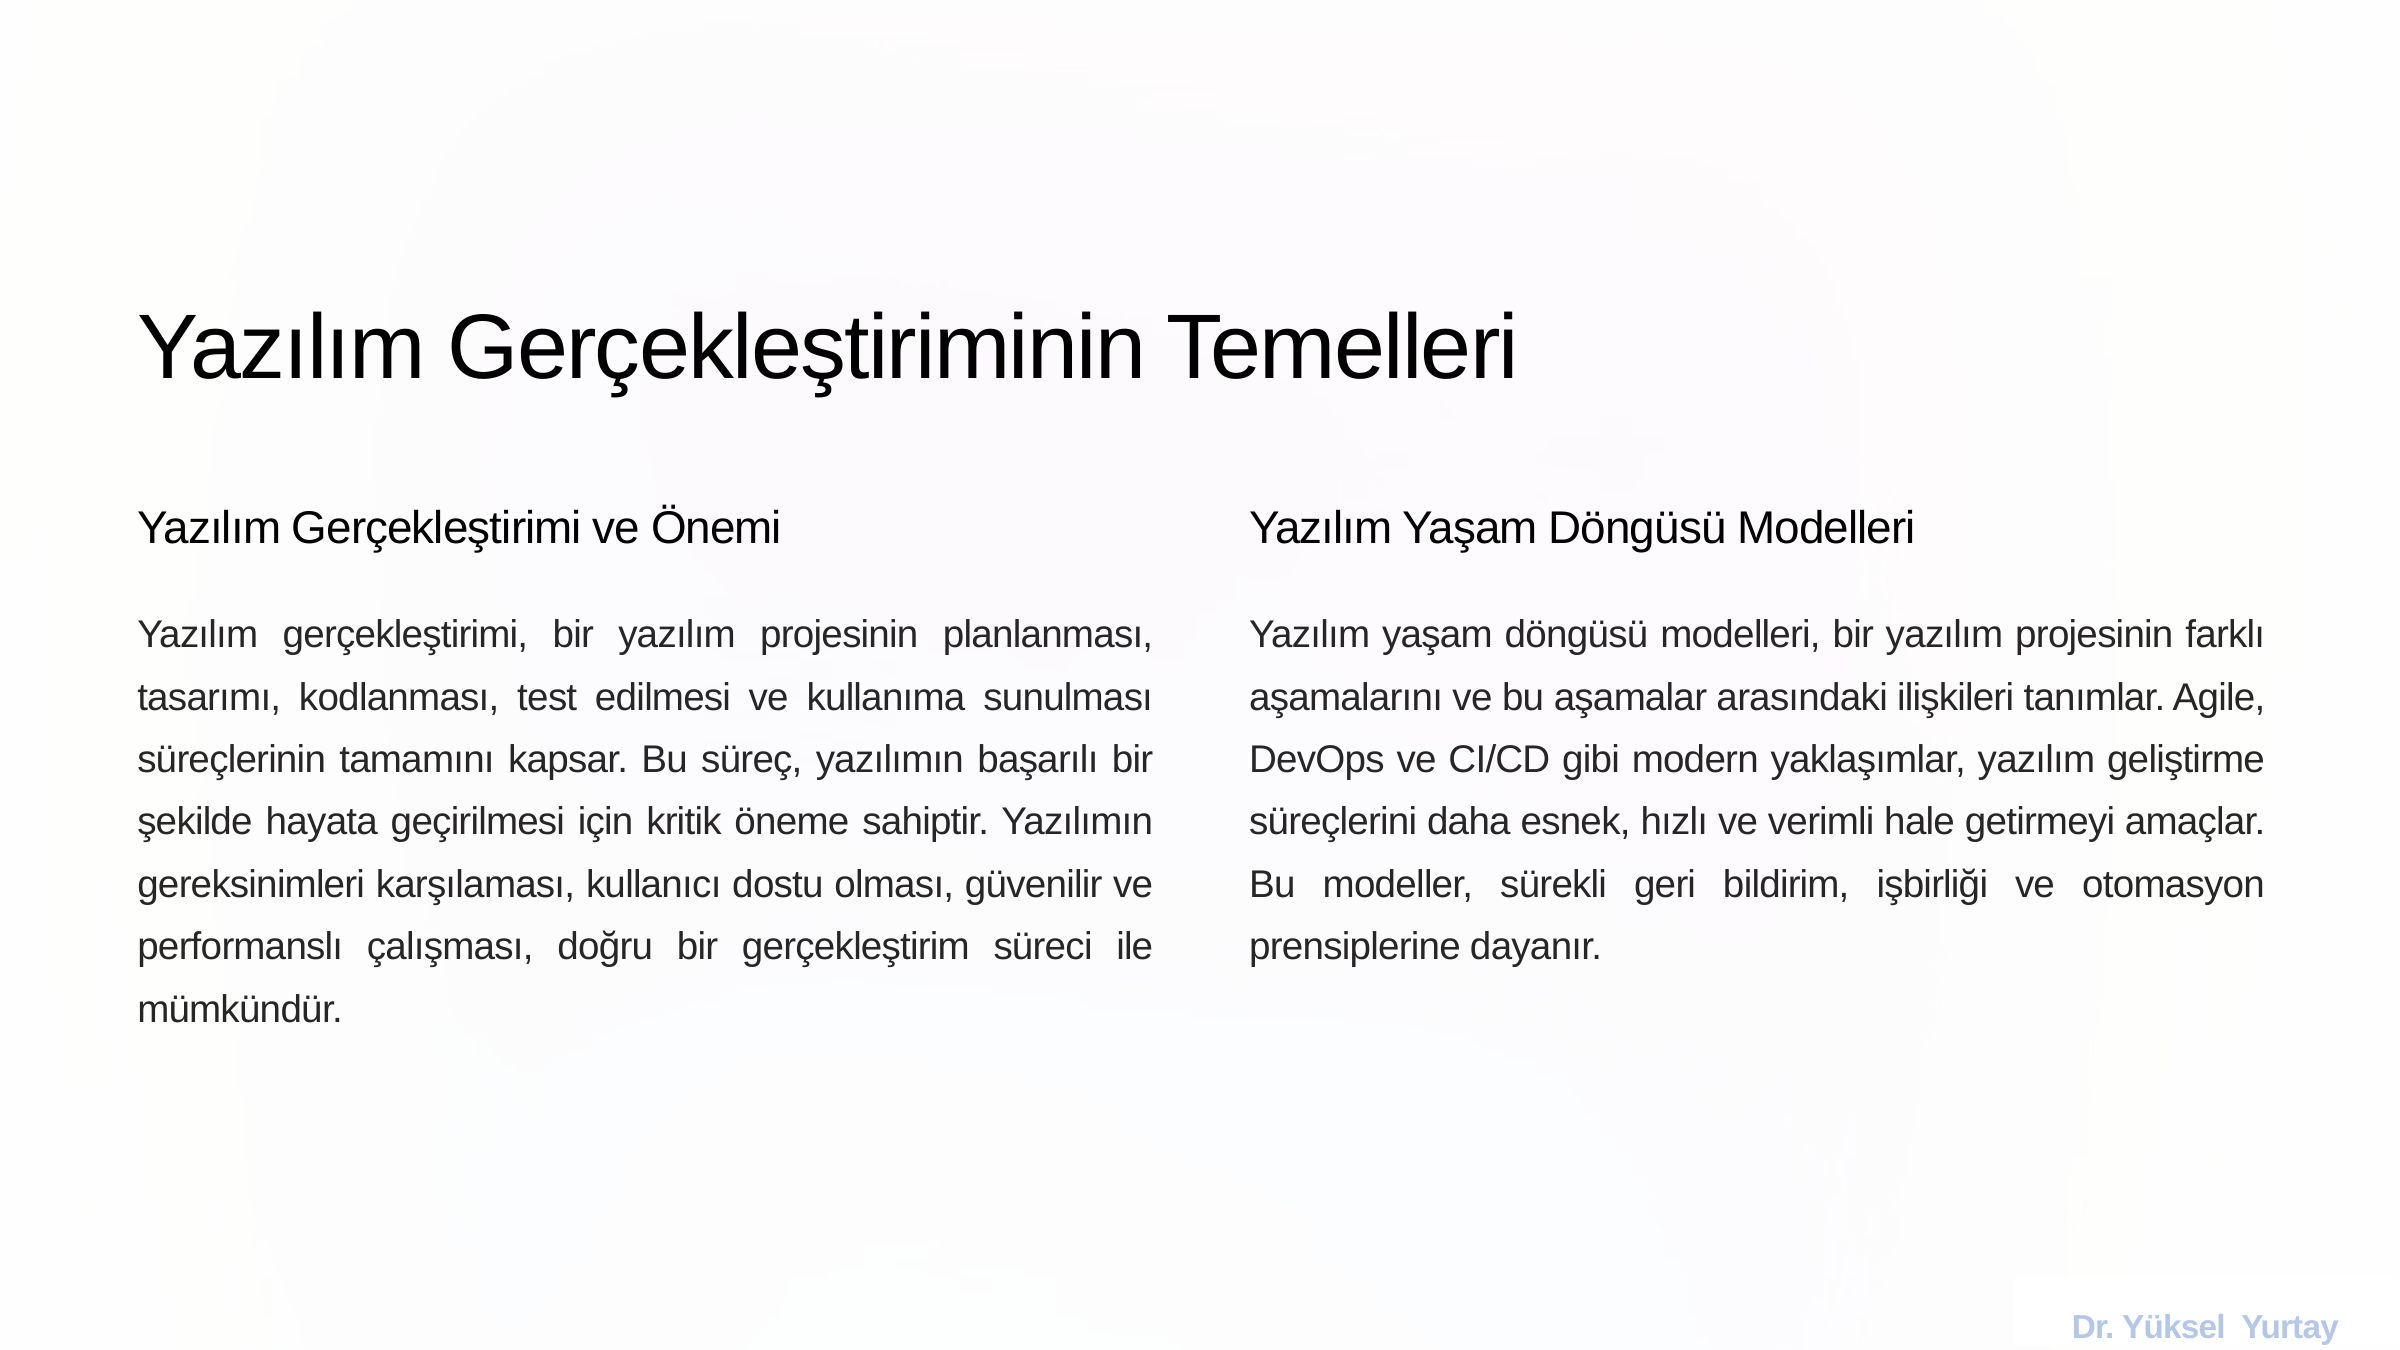

Yazılım Gerçekleştiriminin Temelleri
Yazılım Gerçekleştirimi ve Önemi
Yazılım Yaşam Döngüsü Modelleri
Yazılım gerçekleştirimi, bir yazılım projesinin planlanması, tasarımı, kodlanması, test edilmesi ve kullanıma sunulması süreçlerinin tamamını kapsar. Bu süreç, yazılımın başarılı bir şekilde hayata geçirilmesi için kritik öneme sahiptir. Yazılımın gereksinimleri karşılaması, kullanıcı dostu olması, güvenilir ve performanslı çalışması, doğru bir gerçekleştirim süreci ile mümkündür.
Yazılım yaşam döngüsü modelleri, bir yazılım projesinin farklı aşamalarını ve bu aşamalar arasındaki ilişkileri tanımlar. Agile, DevOps ve CI/CD gibi modern yaklaşımlar, yazılım geliştirme süreçlerini daha esnek, hızlı ve verimli hale getirmeyi amaçlar. Bu modeller, sürekli geri bildirim, işbirliği ve otomasyon prensiplerine dayanır.
Dr. Yüksel  Yurtay